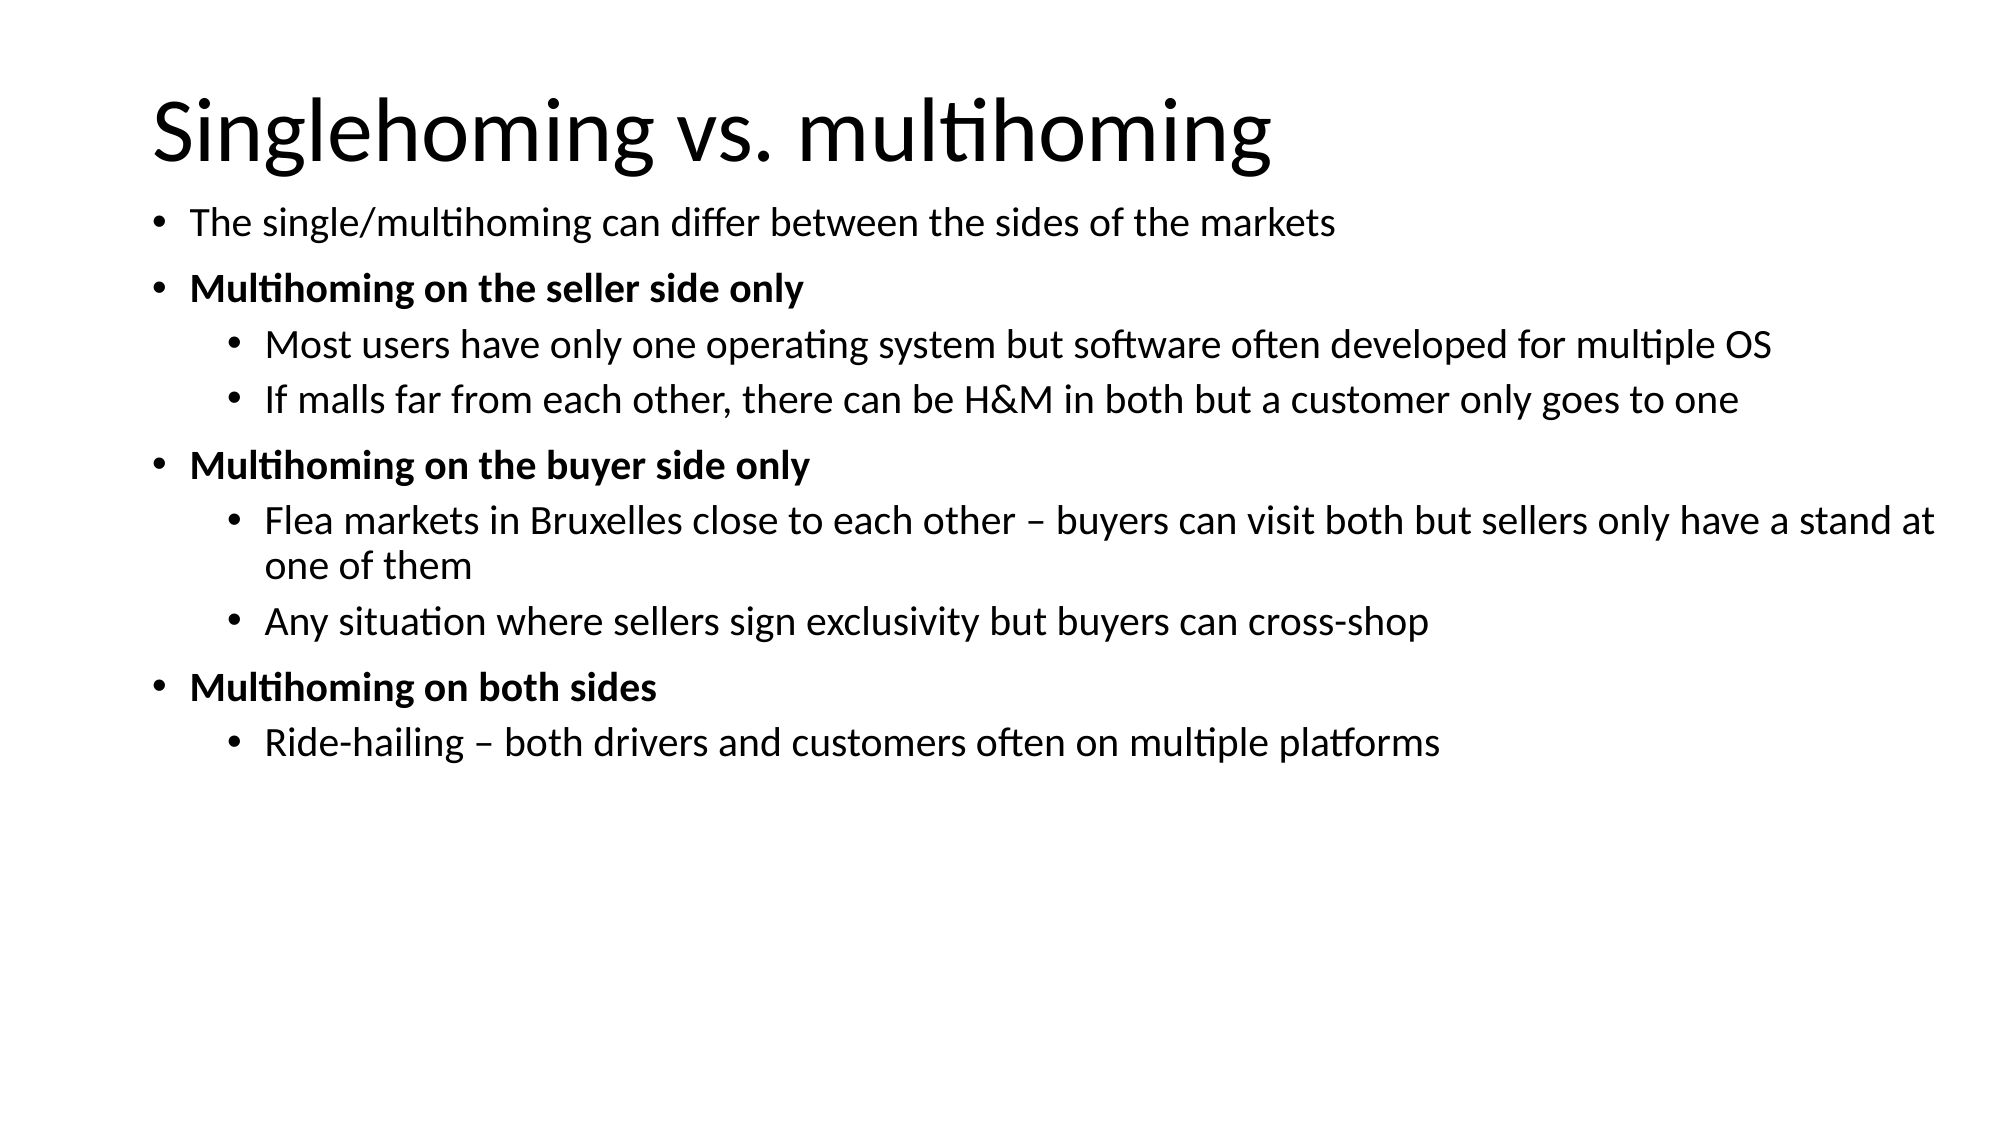

Singlehoming vs. multihoming
The single/multihoming can differ between the sides of the markets
Multihoming on the seller side only
Most users have only one operating system but software often developed for multiple OS
If malls far from each other, there can be H&M in both but a customer only goes to one
Multihoming on the buyer side only
Flea markets in Bruxelles close to each other – buyers can visit both but sellers only have a stand at one of them
Any situation where sellers sign exclusivity but buyers can cross-shop
Multihoming on both sides
Ride-hailing – both drivers and customers often on multiple platforms